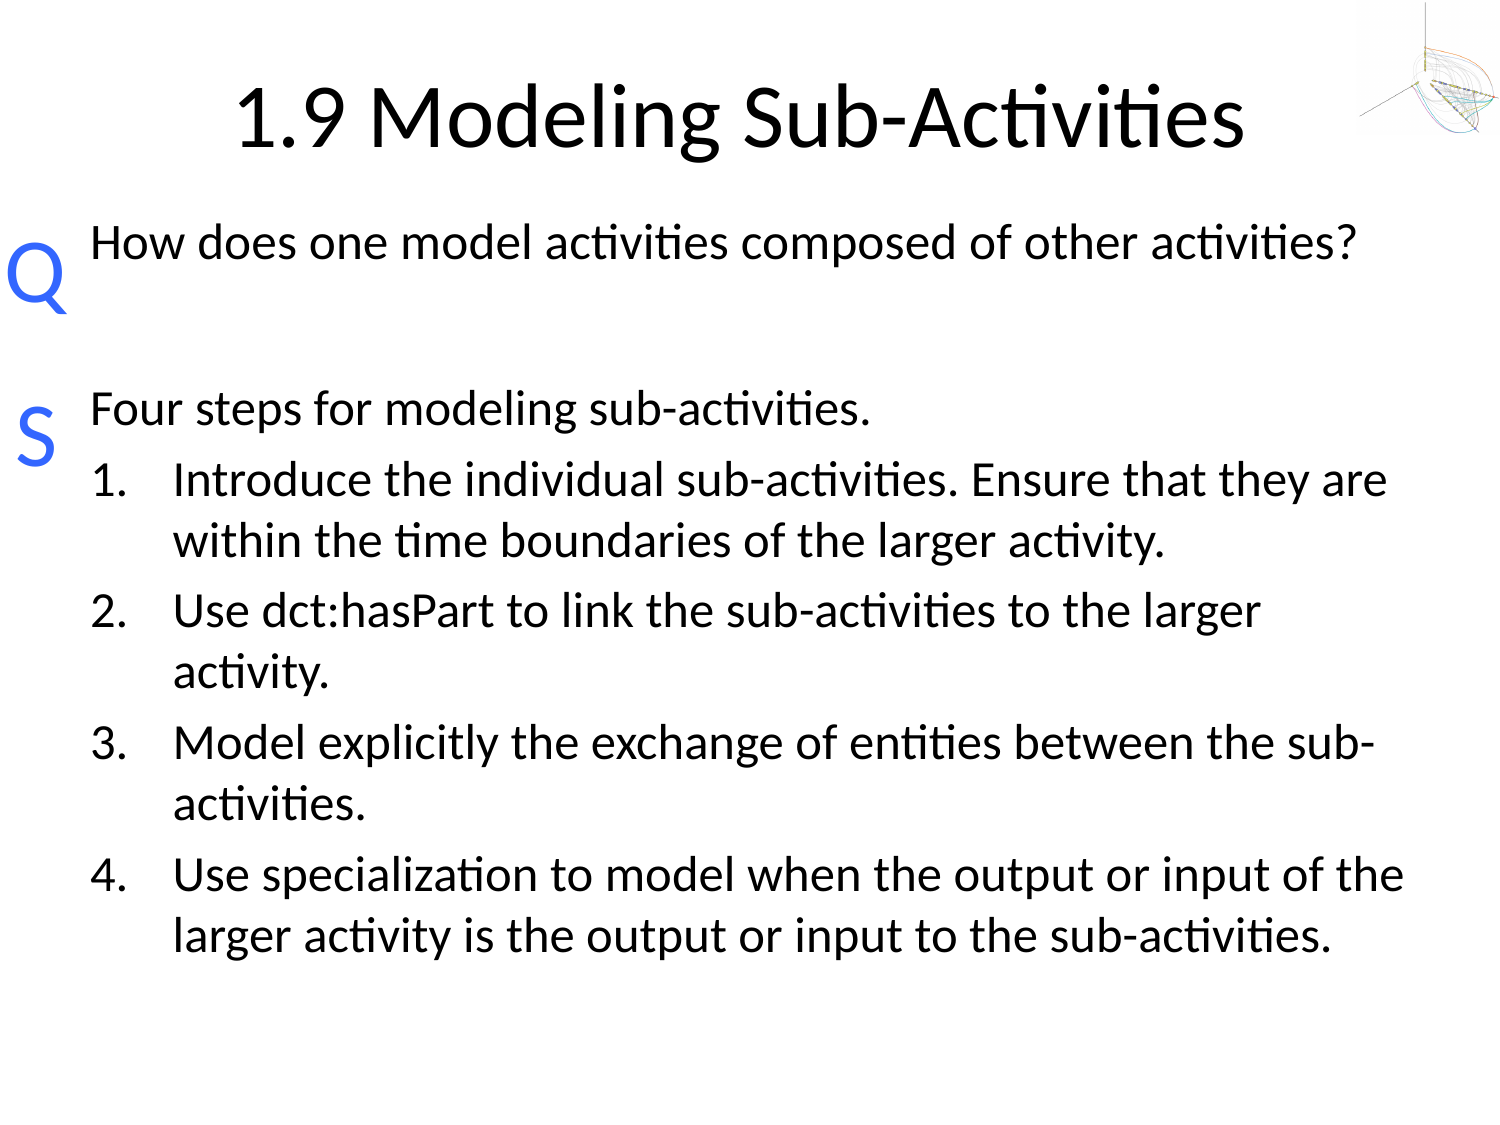

# 1.9 Modeling Sub-Activities
How does one model activities composed of other activities?

Four steps for modeling sub-activities.
Introduce the individual sub-activities. Ensure that they are within the time boundaries of the larger activity.
Use dct:hasPart to link the sub-activities to the larger activity.
Model explicitly the exchange of entities between the sub-activities.
Use specialization to model when the output or input of the larger activity is the output or input to the sub-activities.